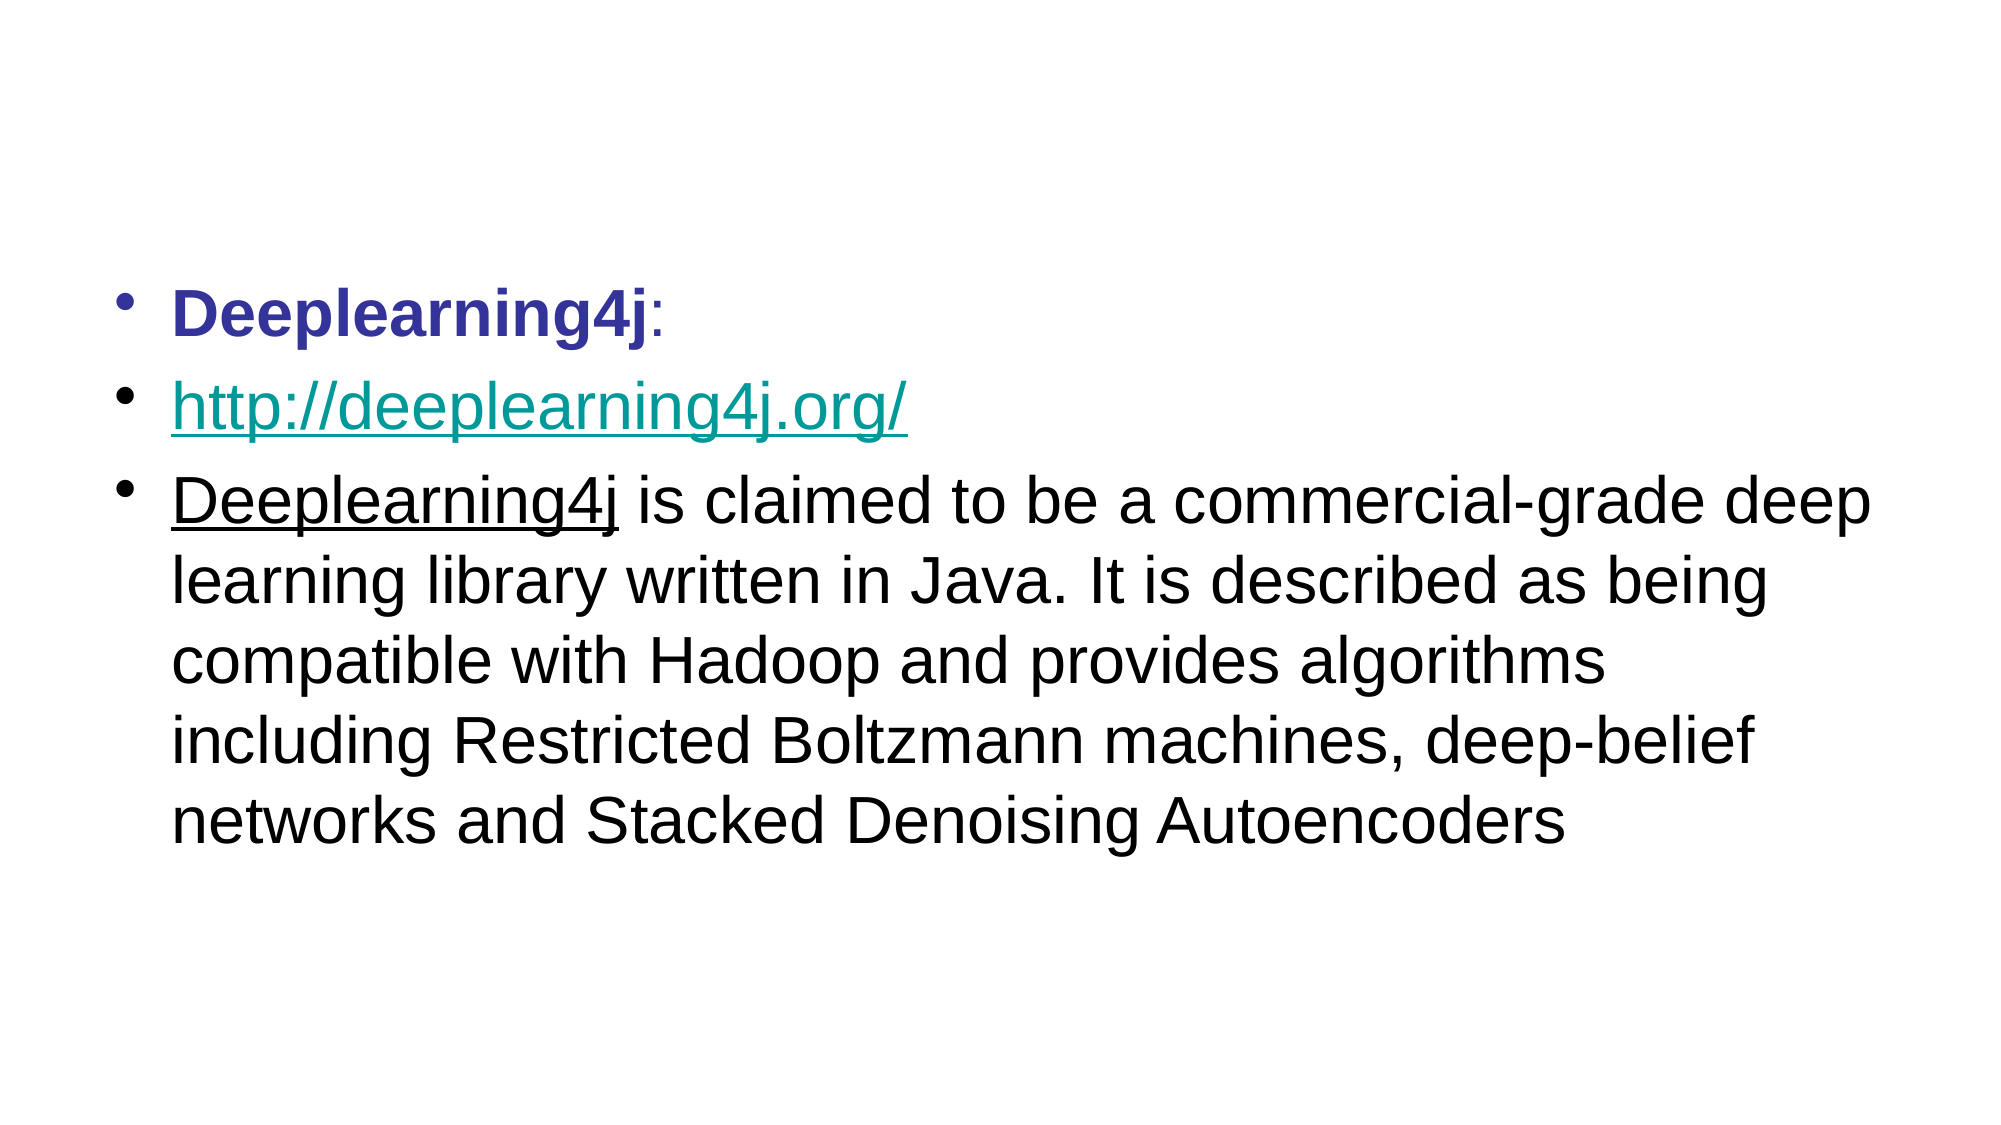

#
Deeplearning4j:
http://deeplearning4j.org/
Deeplearning4j is claimed to be a commercial-grade deep learning library written in Java. It is described as being compatible with Hadoop and provides algorithms including Restricted Boltzmann machines, deep-belief networks and Stacked Denoising Autoencoders